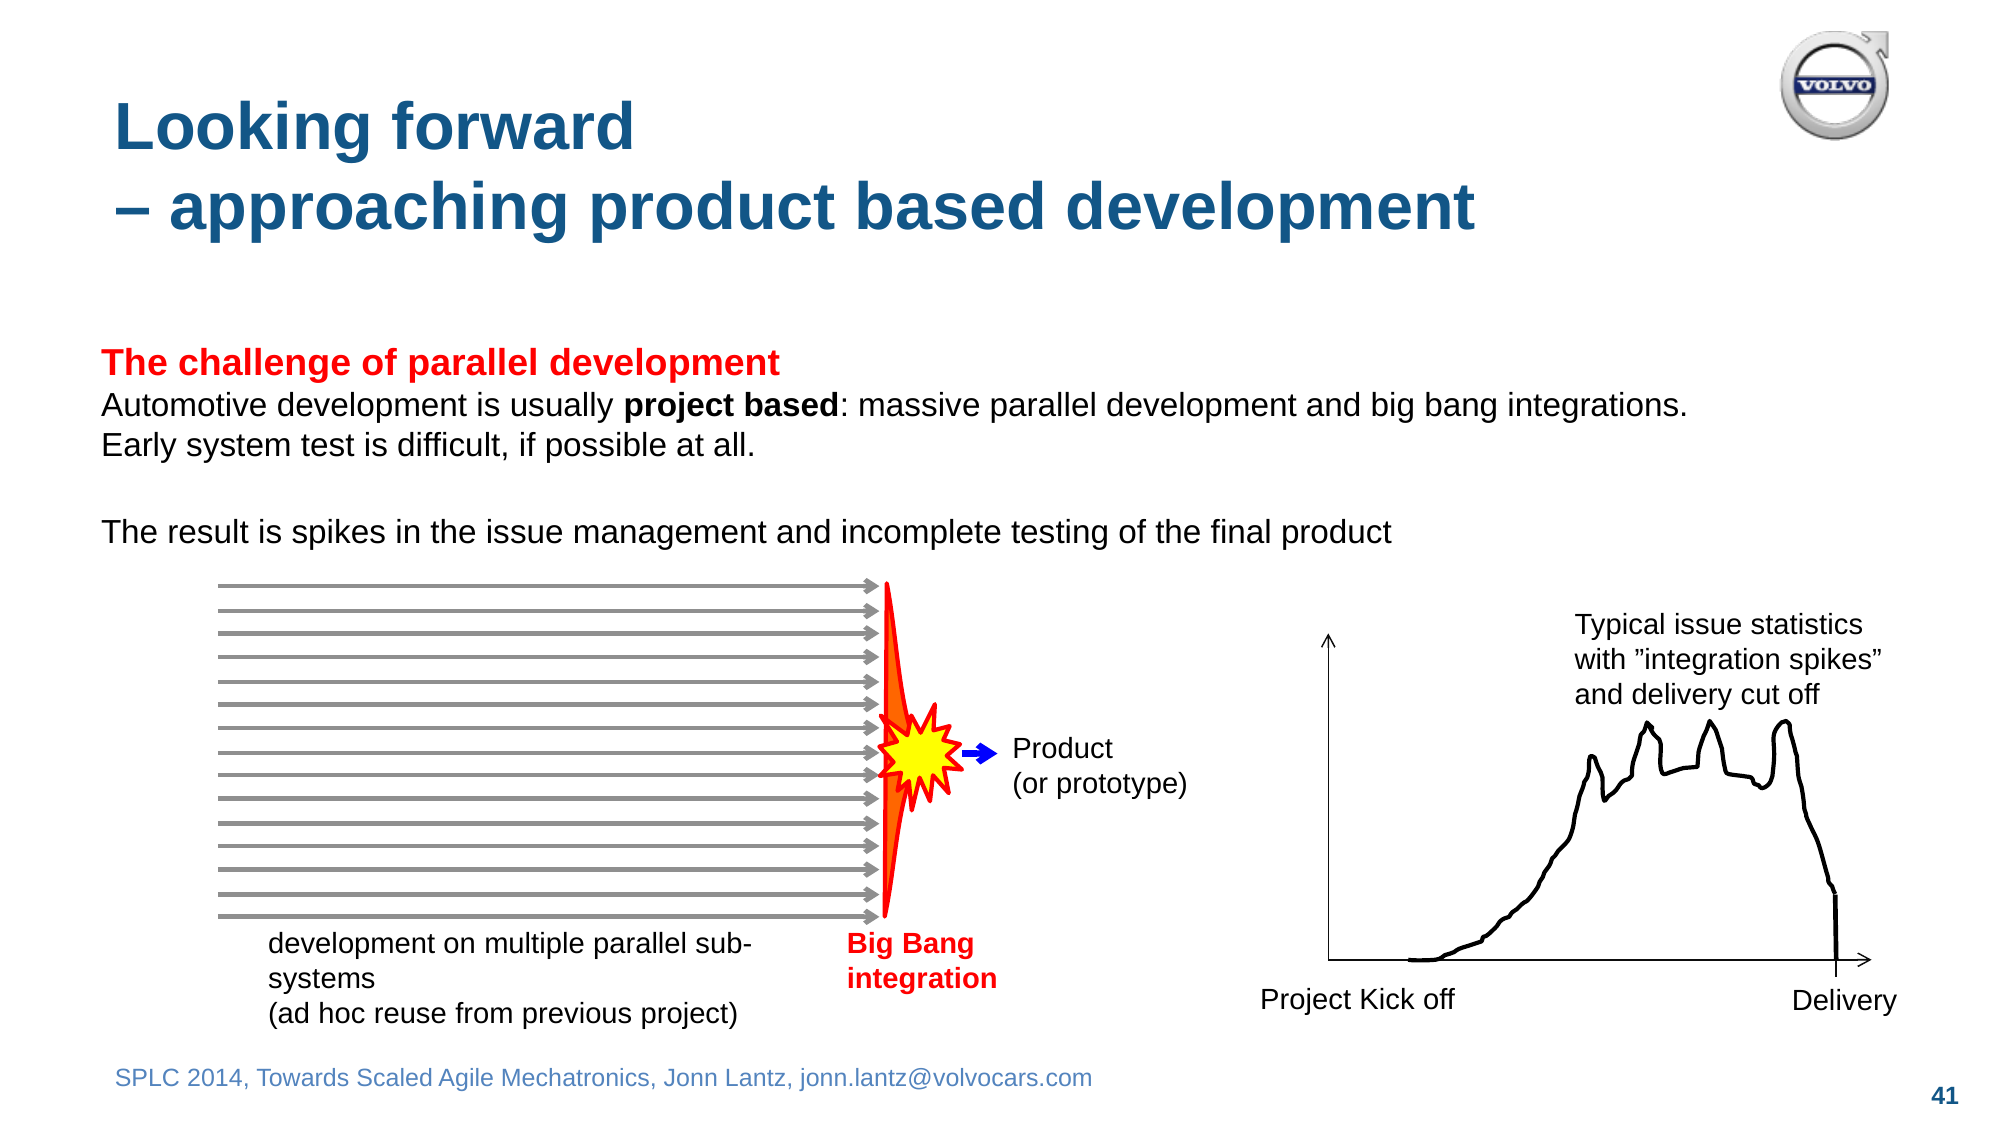

Looking forward
– approaching product based development
The challenge of parallel development
Automotive development is usually project based: massive parallel development and big bang integrations.
Early system test is difficult, if possible at all.

The result is spikes in the issue management and incomplete testing of the final product

Typical issue statistics
with ”integration spikes” and delivery cut off

Product
(or prototype)
development on multiple parallel sub-systems
(ad hoc reuse from previous project)
Big Bang
integration
Project Kick off
Delivery